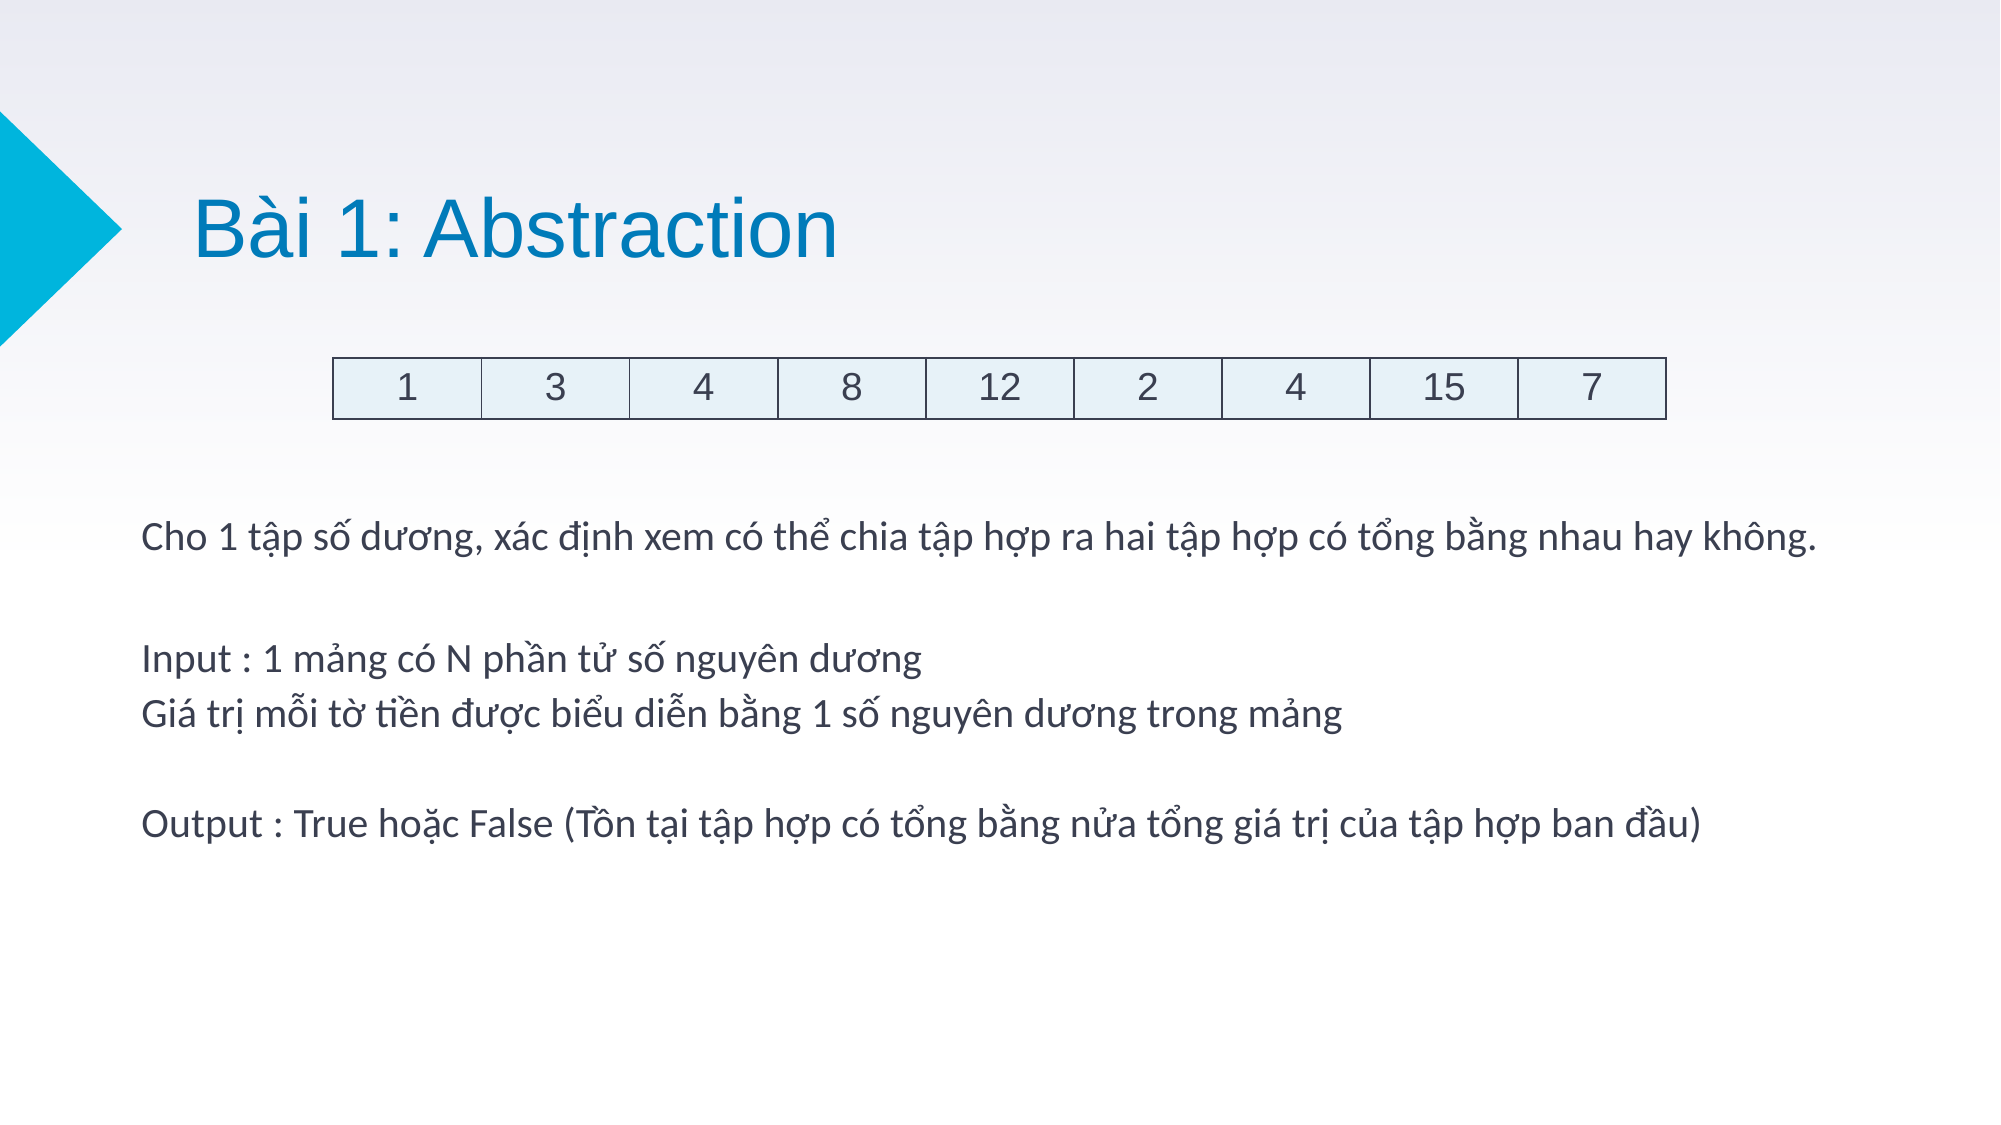

Bài 1: Abstraction
| 1 | 3 | 4 | 8 | 12 | 2 | 4 | 15 | 7 |
| --- | --- | --- | --- | --- | --- | --- | --- | --- |
Cho 1 tập số dương, xác định xem có thể chia tập hợp ra hai tập hợp có tổng bằng nhau hay không.

Input : 1 mảng có N phần tử số nguyên dương
Giá trị mỗi tờ tiền được biểu diễn bằng 1 số nguyên dương trong mảng

Output : True hoặc False (Tồn tại tập hợp có tổng bằng nửa tổng giá trị của tập hợp ban đầu)